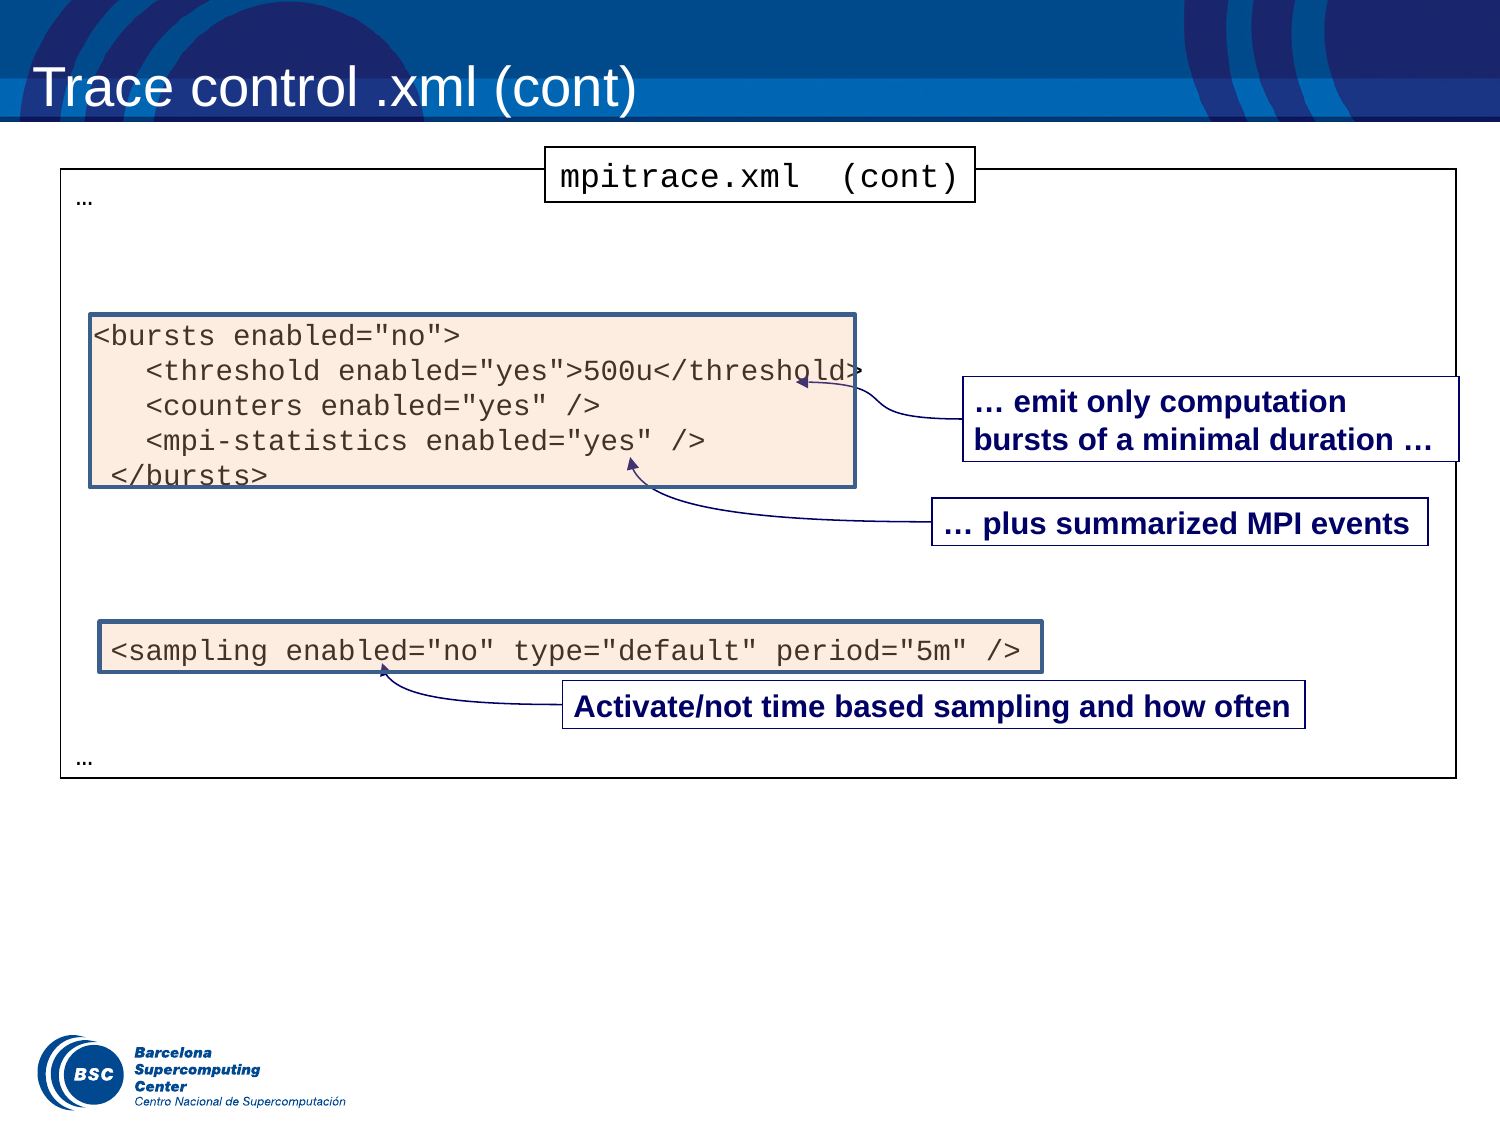

# Trace control .xml (cont)
mpitrace.xml  (cont)
…

 <bursts enabled="no">
    <threshold enabled="yes">500u</threshold>
    <counters enabled="yes" />
    <mpi-statistics enabled="yes" />
  </bursts>

  <sampling enabled="no" type="default" period="5m" />

…

… emit only computation bursts of a minimal duration …

… plus summarized MPI events

Activate/not time based sampling and how often